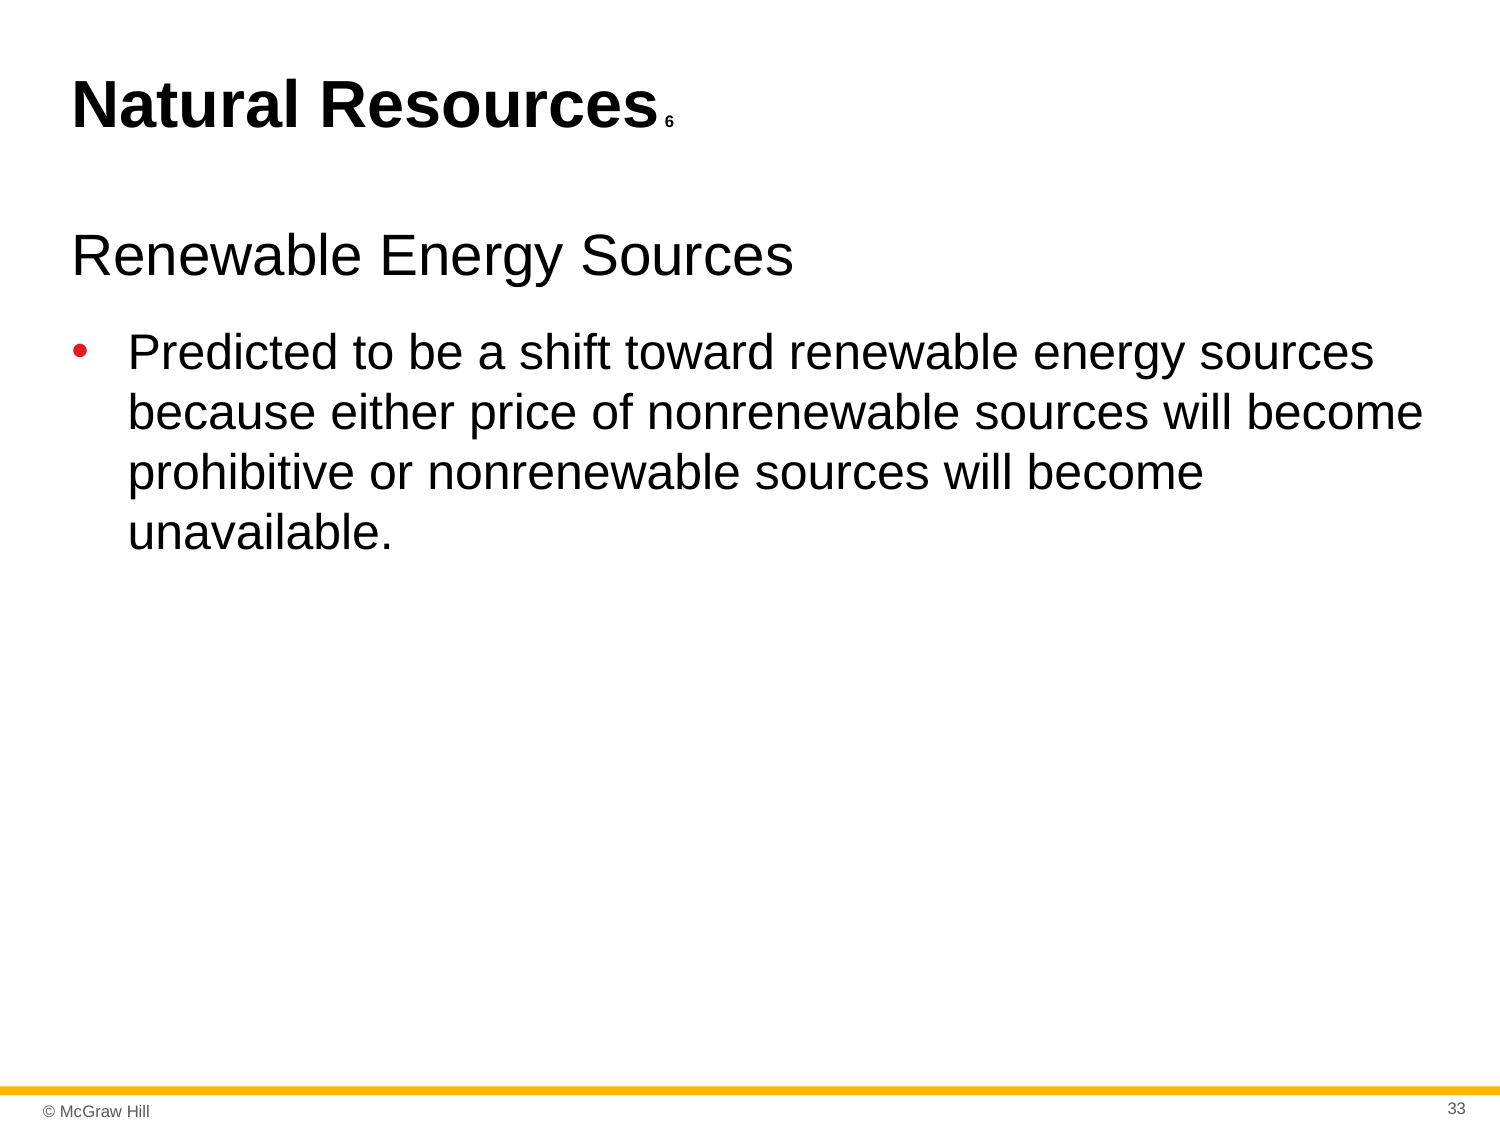

# Natural Resources 6
Renewable Energy Sources
Predicted to be a shift toward renewable energy sources because either price of nonrenewable sources will become prohibitive or nonrenewable sources will become unavailable.

33